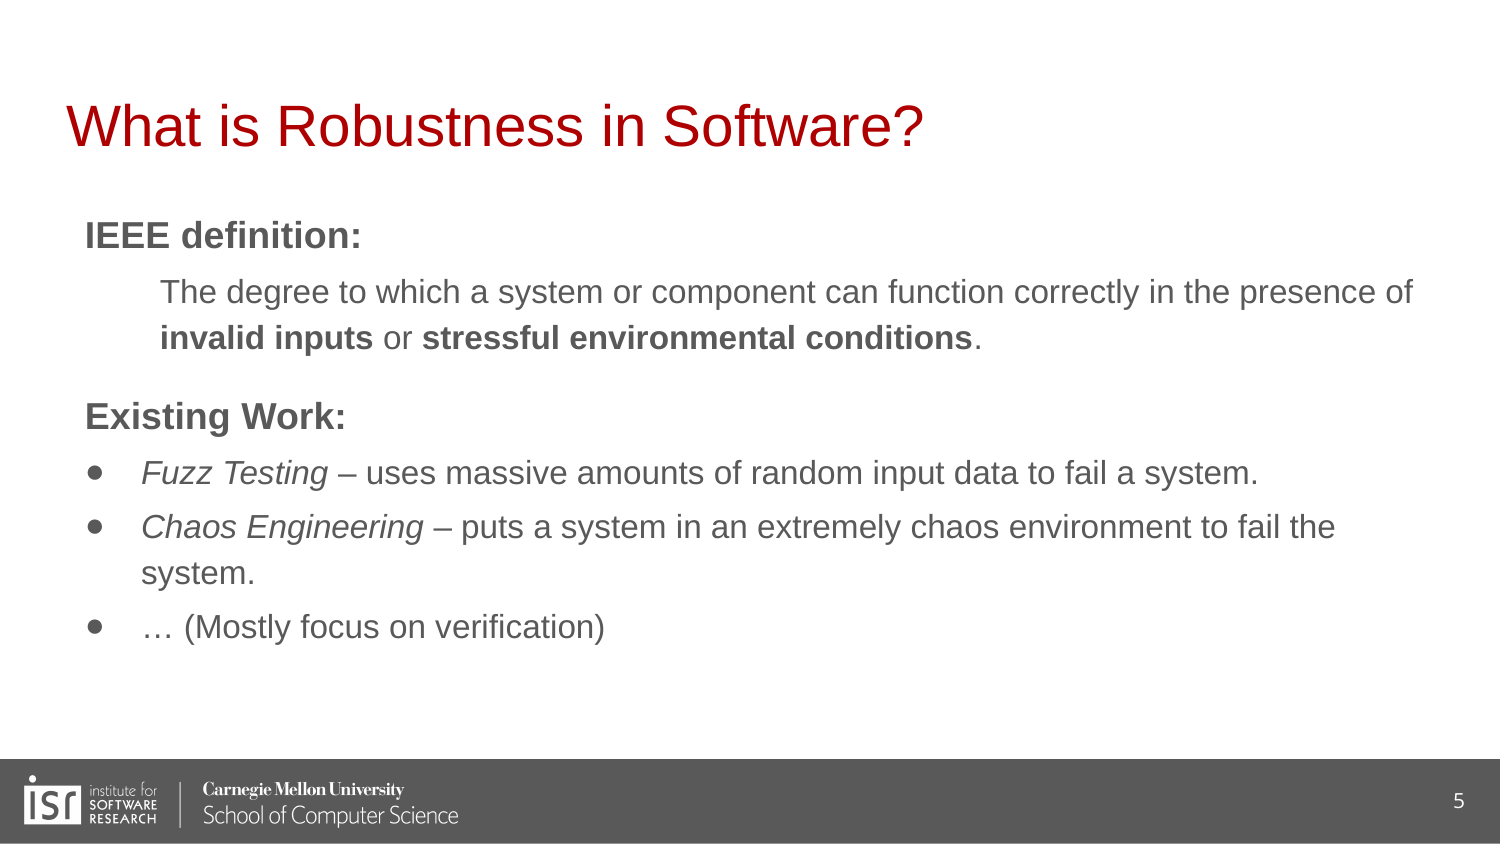

# What is Robustness in Software?
IEEE definition:
The degree to which a system or component can function correctly in the presence of invalid inputs or stressful environmental conditions.
Existing Work:
Fuzz Testing – uses massive amounts of random input data to fail a system.
Chaos Engineering – puts a system in an extremely chaos environment to fail the system.
… (Mostly focus on verification)
5